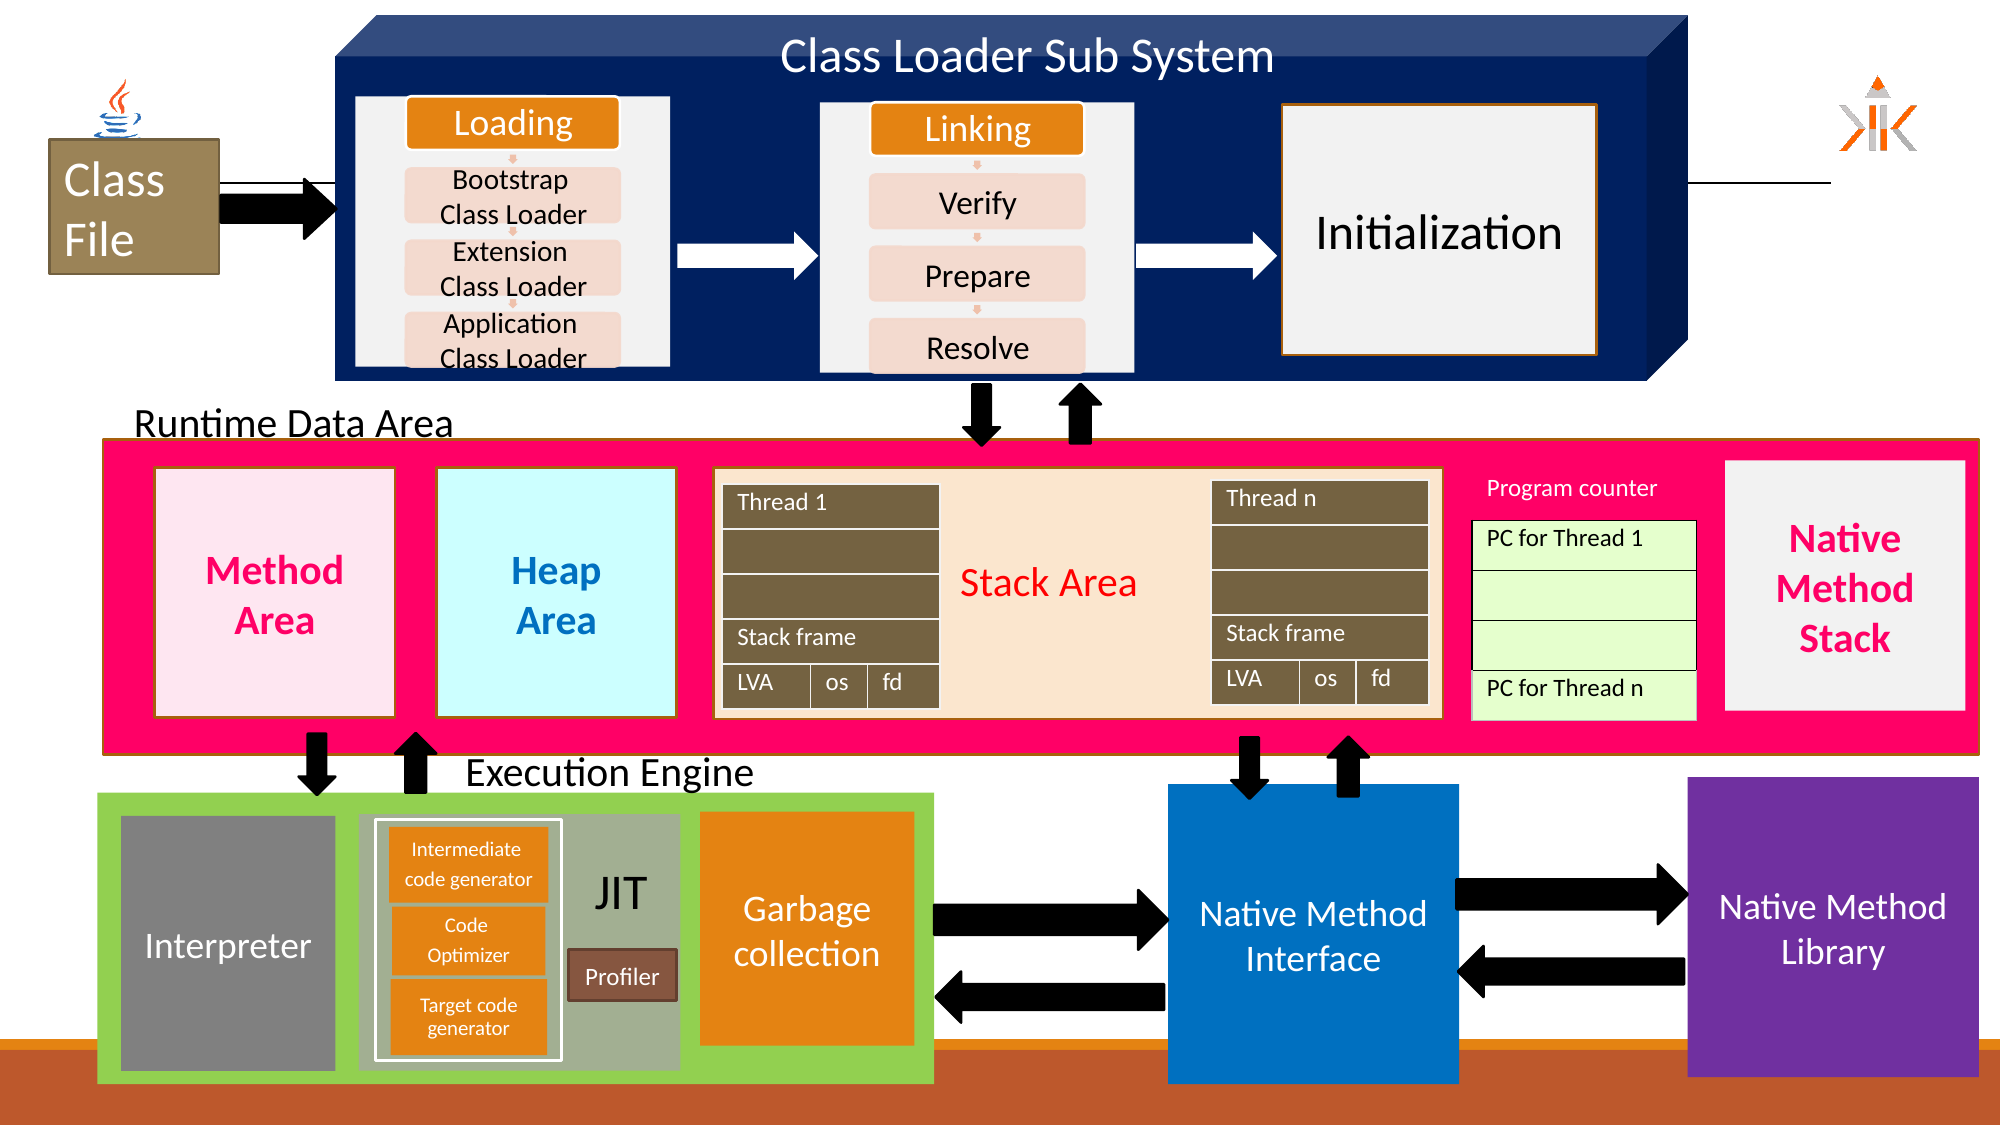

Class Loader Sub System
Loading
Bootstrap
Class Loader
Extension
Class Loader
Application
Class Loader
Linking
Verify
Prepare
Resolve
Initialization
Class File

Runtime Data Area

Native Method Stack
Heap
Area
Method
Area

| Program counter |
| --- |
| PC for Thread 1 |
|  |
|  |
| PC for Thread n |
| Thread n |  |  |
| --- | --- | --- |
|  |  |  |
|  |  |  |
| Stack frame |  |  |
| LVA | os | fd |
| Thread 1 |  |  |
| --- | --- | --- |
|  |  |  |
|  |  |  |
| Stack frame |  |  |
| LVA | os | fd |
Stack Area

Execution Engine

Native Method Library
Native Method Interface

Garbage collection

Interpreter

Intermediate
code generator
Code
Optimizer
Target code generator
JIT

Profiler